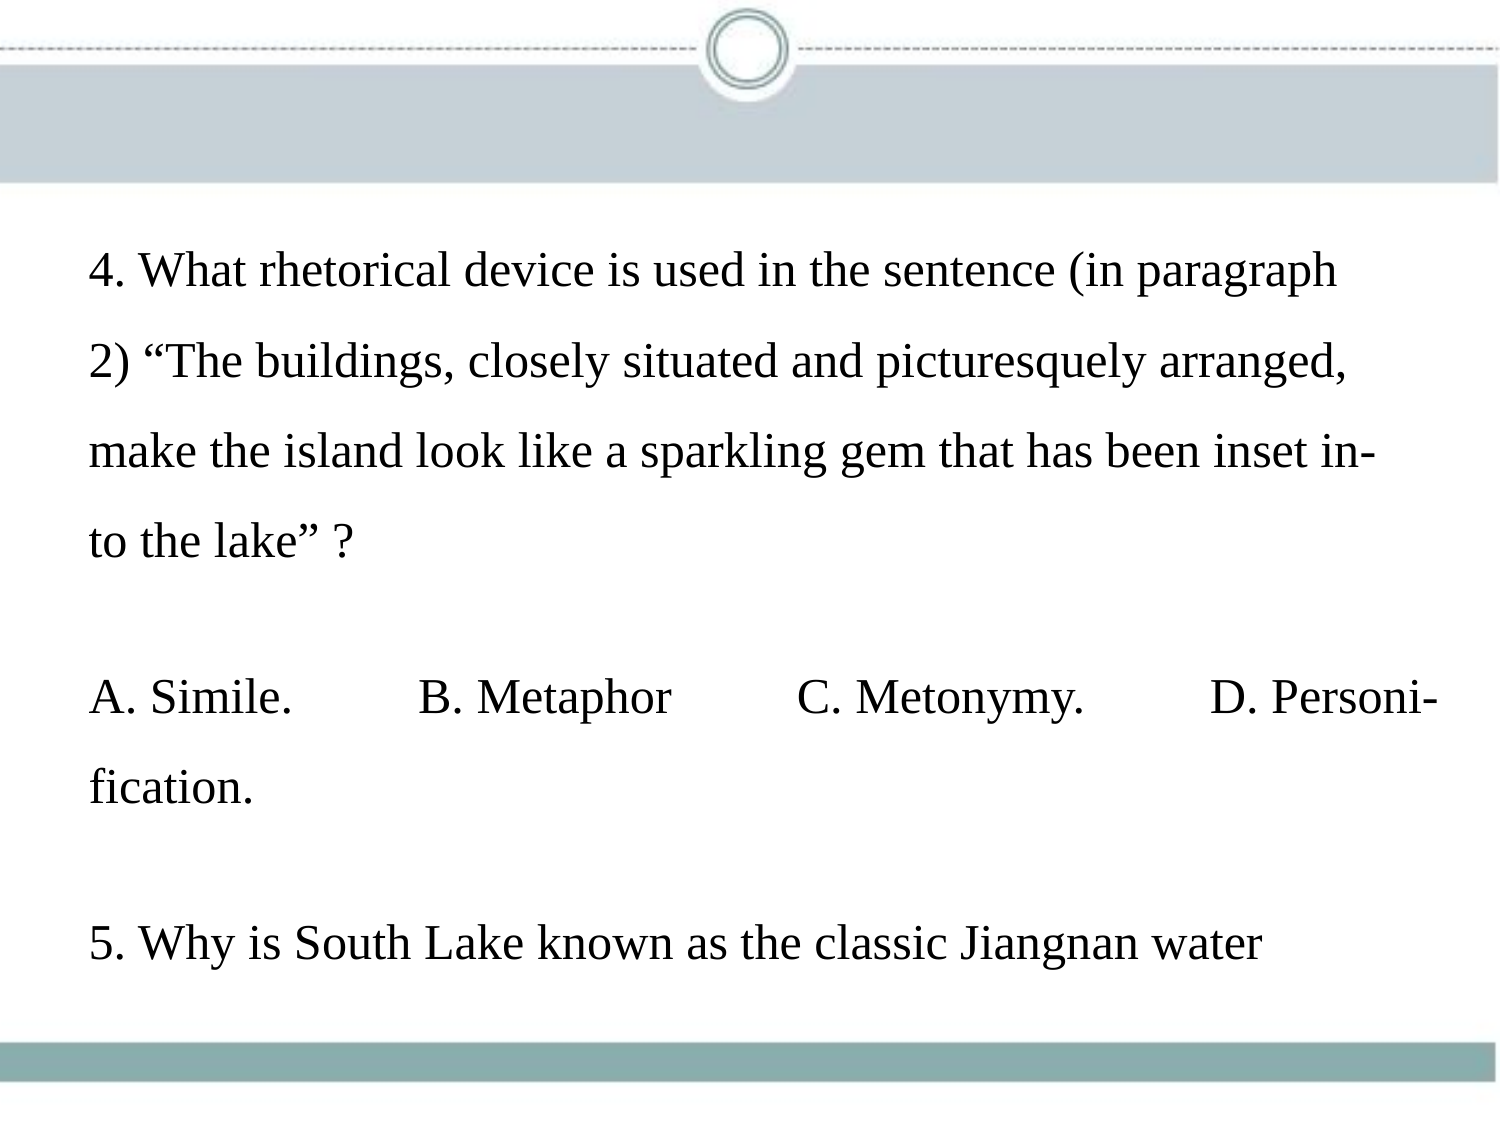

4. What rhetorical device is used in the sentence (in paragraph
2) “The buildings, closely situated and picturesquely arranged,
make the island look like a sparkling gem that has been inset in-
to the lake” ?
A. Simile.　　B. Metaphor　　C. Metonymy.　　D. Personi-
fication.
5. Why is South Lake known as the classic Jiangnan water